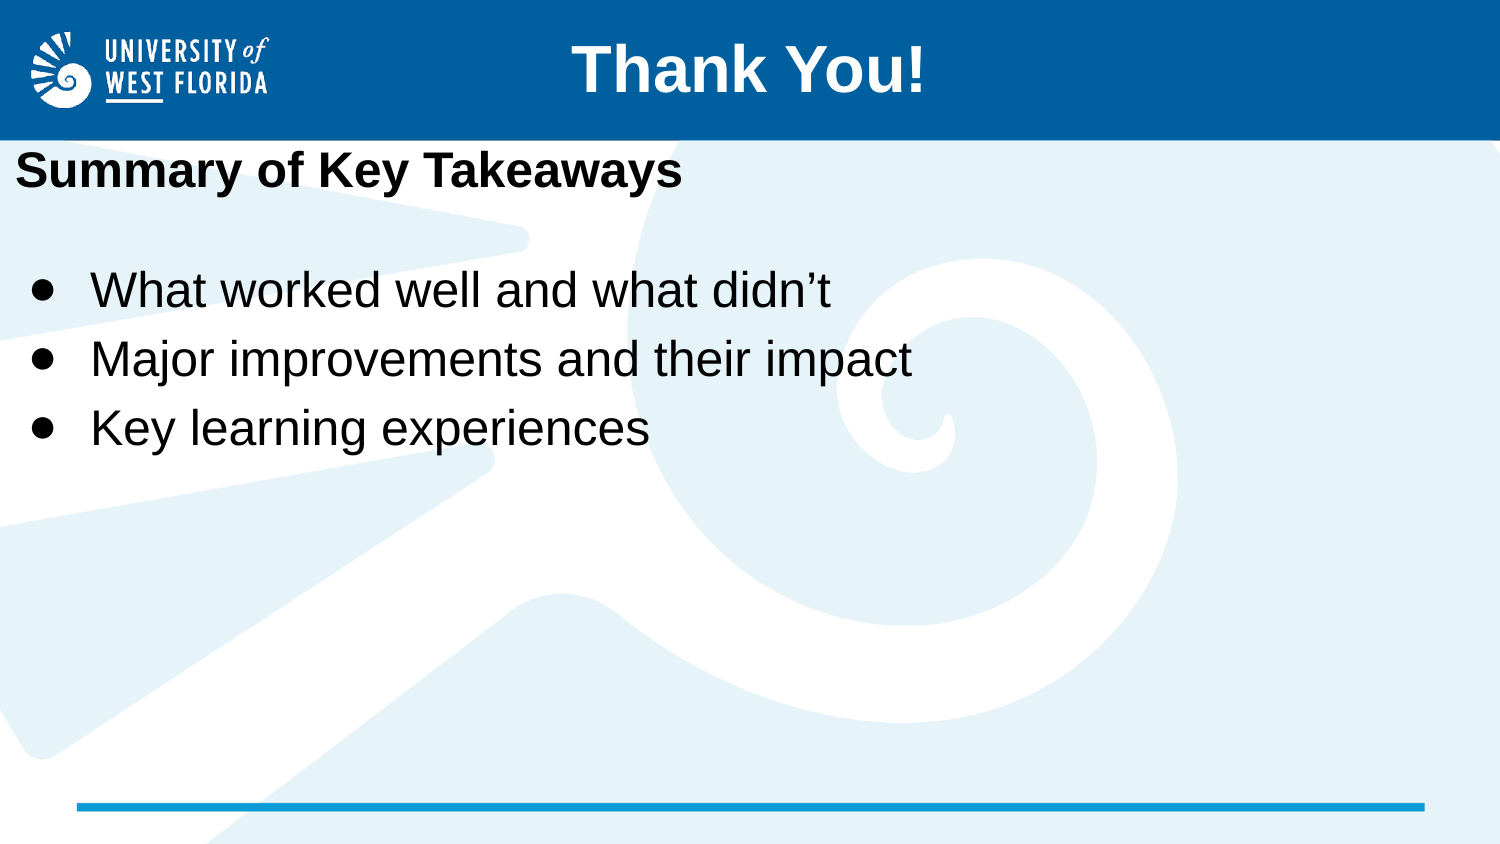

# Thank You!
Summary of Key Takeaways
What worked well and what didn’t
Major improvements and their impact
Key learning experiences